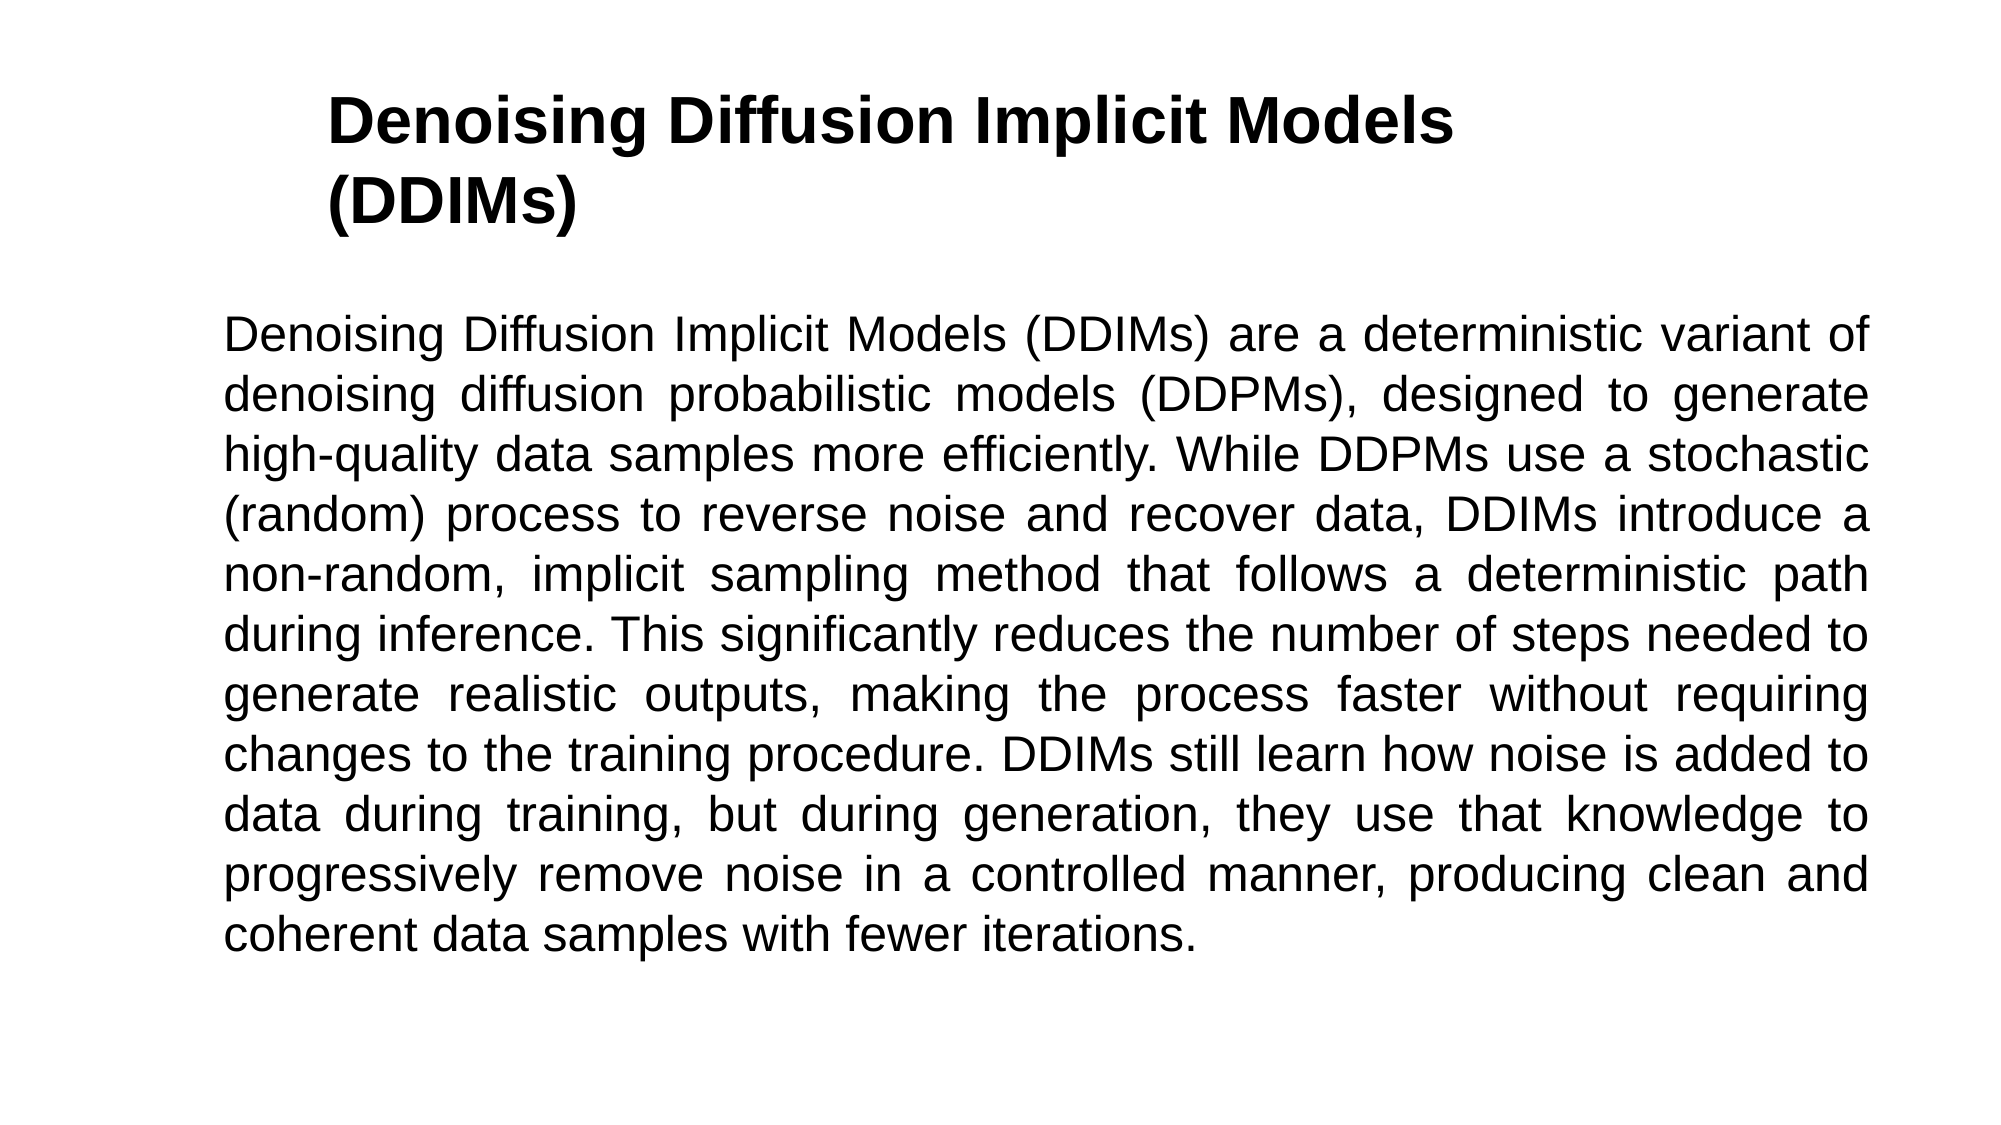

Denoising Diffusion Implicit Models (DDIMs)
Denoising Diffusion Implicit Models (DDIMs) are a deterministic variant of denoising diffusion probabilistic models (DDPMs), designed to generate high-quality data samples more efficiently. While DDPMs use a stochastic (random) process to reverse noise and recover data, DDIMs introduce a non-random, implicit sampling method that follows a deterministic path during inference. This significantly reduces the number of steps needed to generate realistic outputs, making the process faster without requiring changes to the training procedure. DDIMs still learn how noise is added to data during training, but during generation, they use that knowledge to progressively remove noise in a controlled manner, producing clean and coherent data samples with fewer iterations.